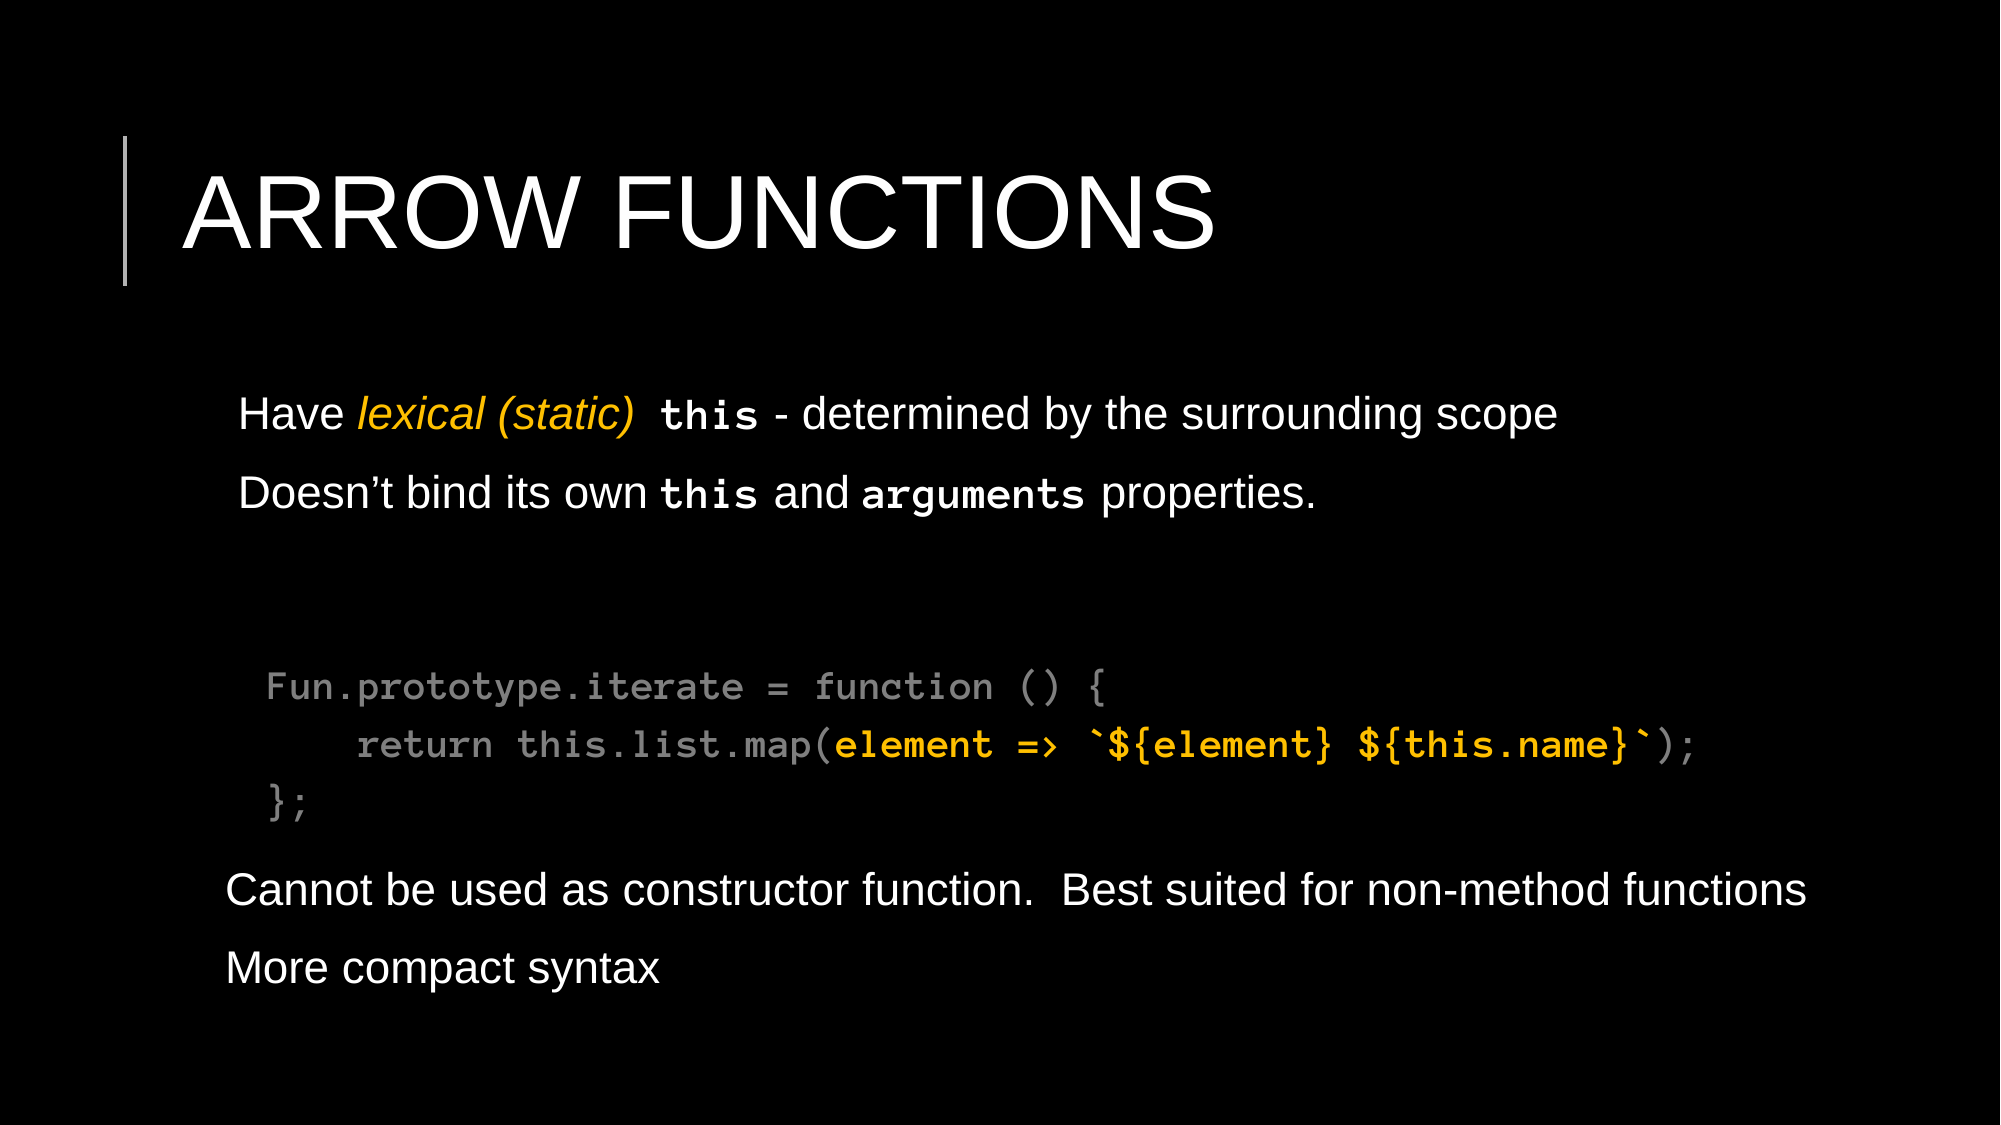

# ARROW FUNCTIONS
 Have lexical (static)  this - determined by the surrounding scope
 Doesn’t bind its own this and arguments properties.
Fun.prototype.iterate = function () {
    return this.list.map(element => `${element} ${this.name}`);
};
Cannot be used as constructor function.  Best suited for non-method functions
More compact syntax